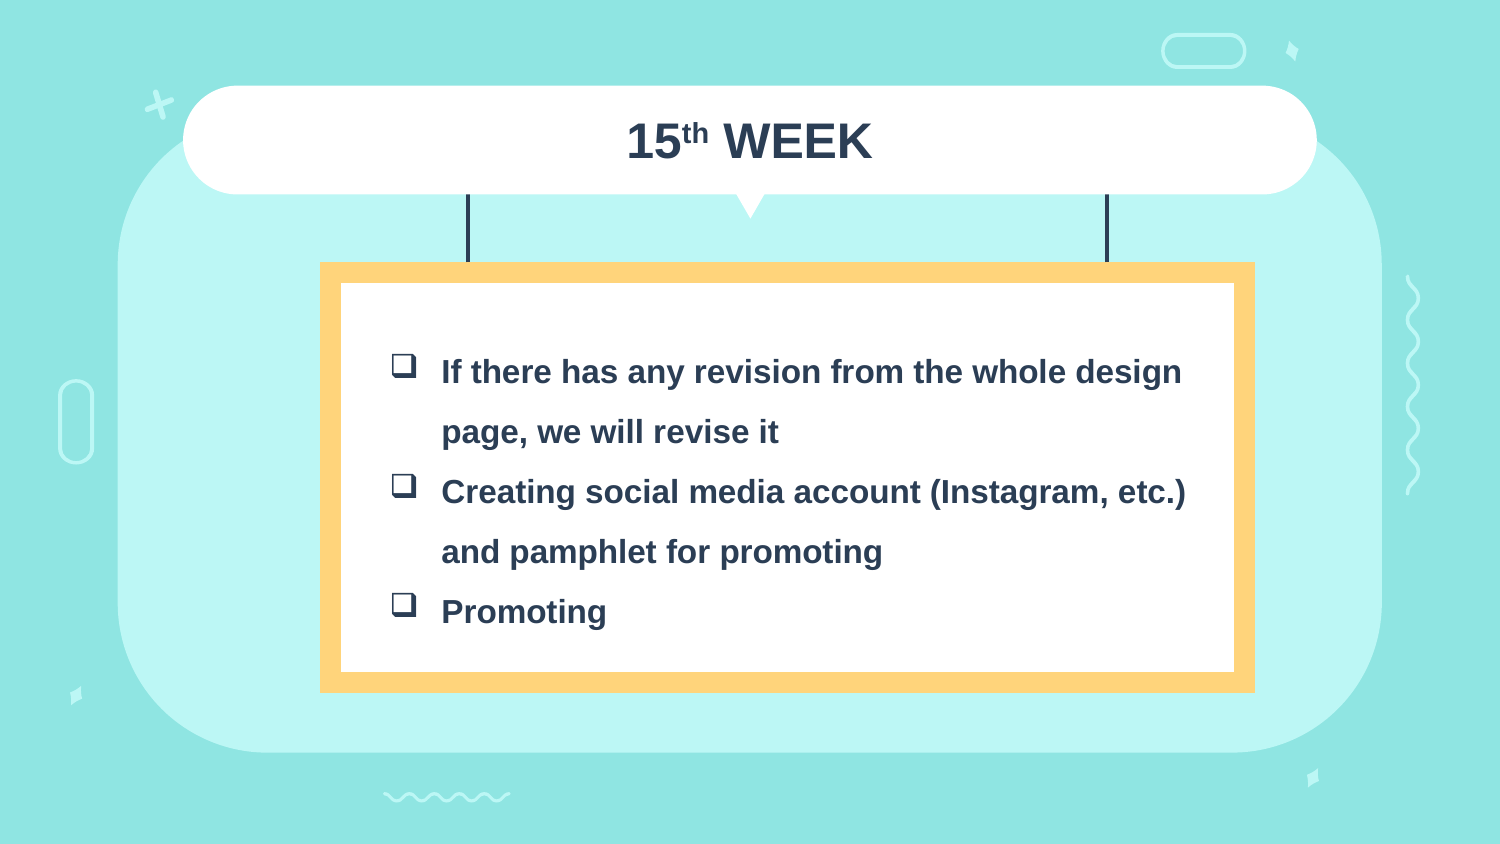

# 15th WEEK
If there has any revision from the whole design page, we will revise it
Creating social media account (Instagram, etc.) and pamphlet for promoting
Promoting